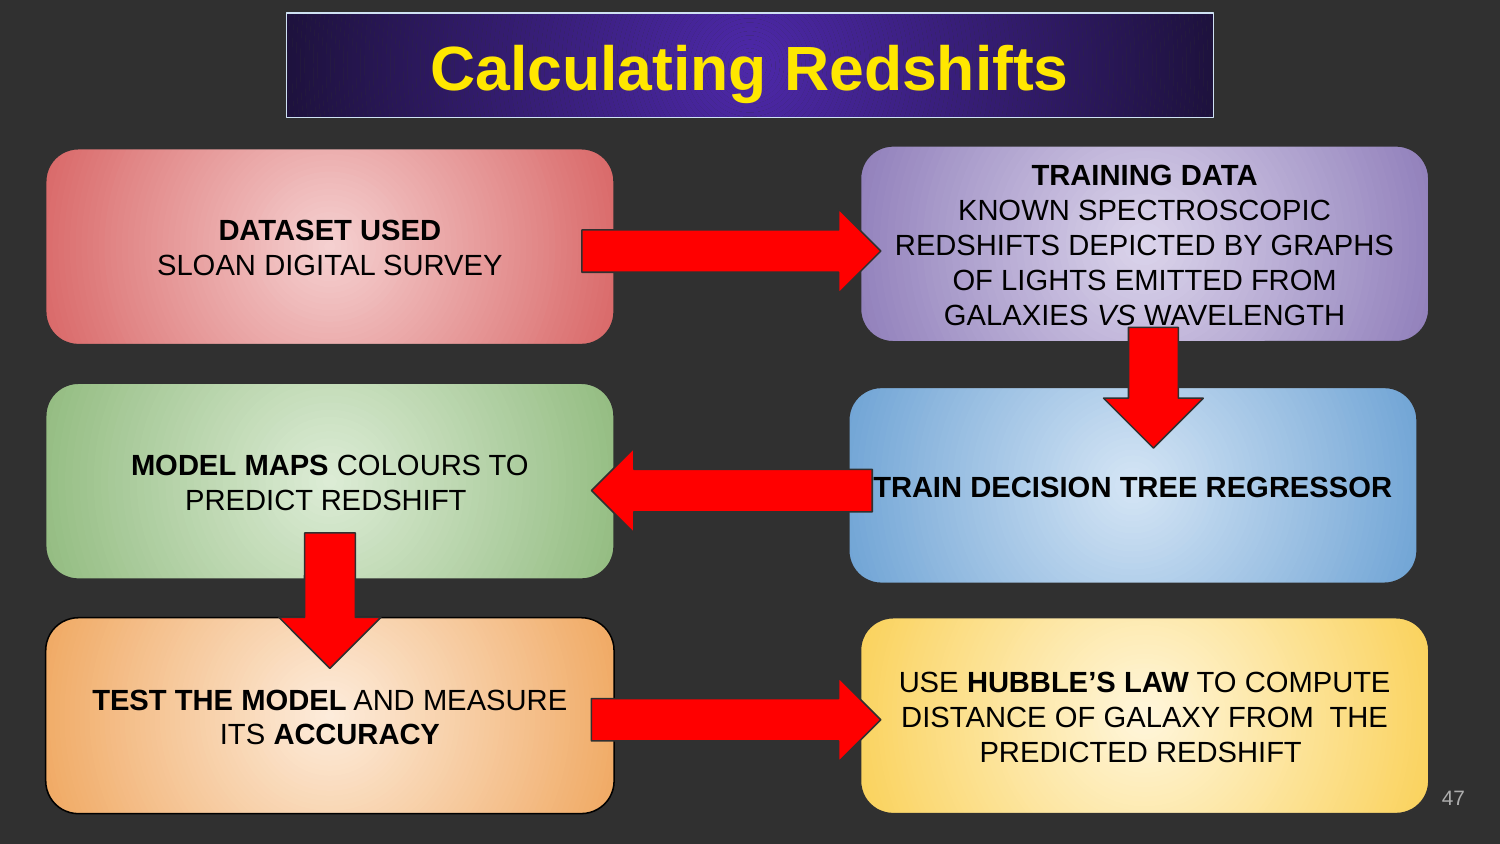

# Calculating Redshifts
TRAINING DATA
KNOWN SPECTROSCOPIC REDSHIFTS DEPICTED BY GRAPHS OF LIGHTS EMITTED FROM GALAXIES VS WAVELENGTH
DATASET USED
SLOAN DIGITAL SURVEY

MODEL MAPS COLOURS TO PREDICT REDSHIFT
TRAIN DECISION TREE REGRESSOR

TEST THE MODEL AND MEASURE ITS ACCURACY
USE HUBBLE’S LAW TO COMPUTE DISTANCE OF GALAXY FROM  THE PREDICTED REDSHIFT

47